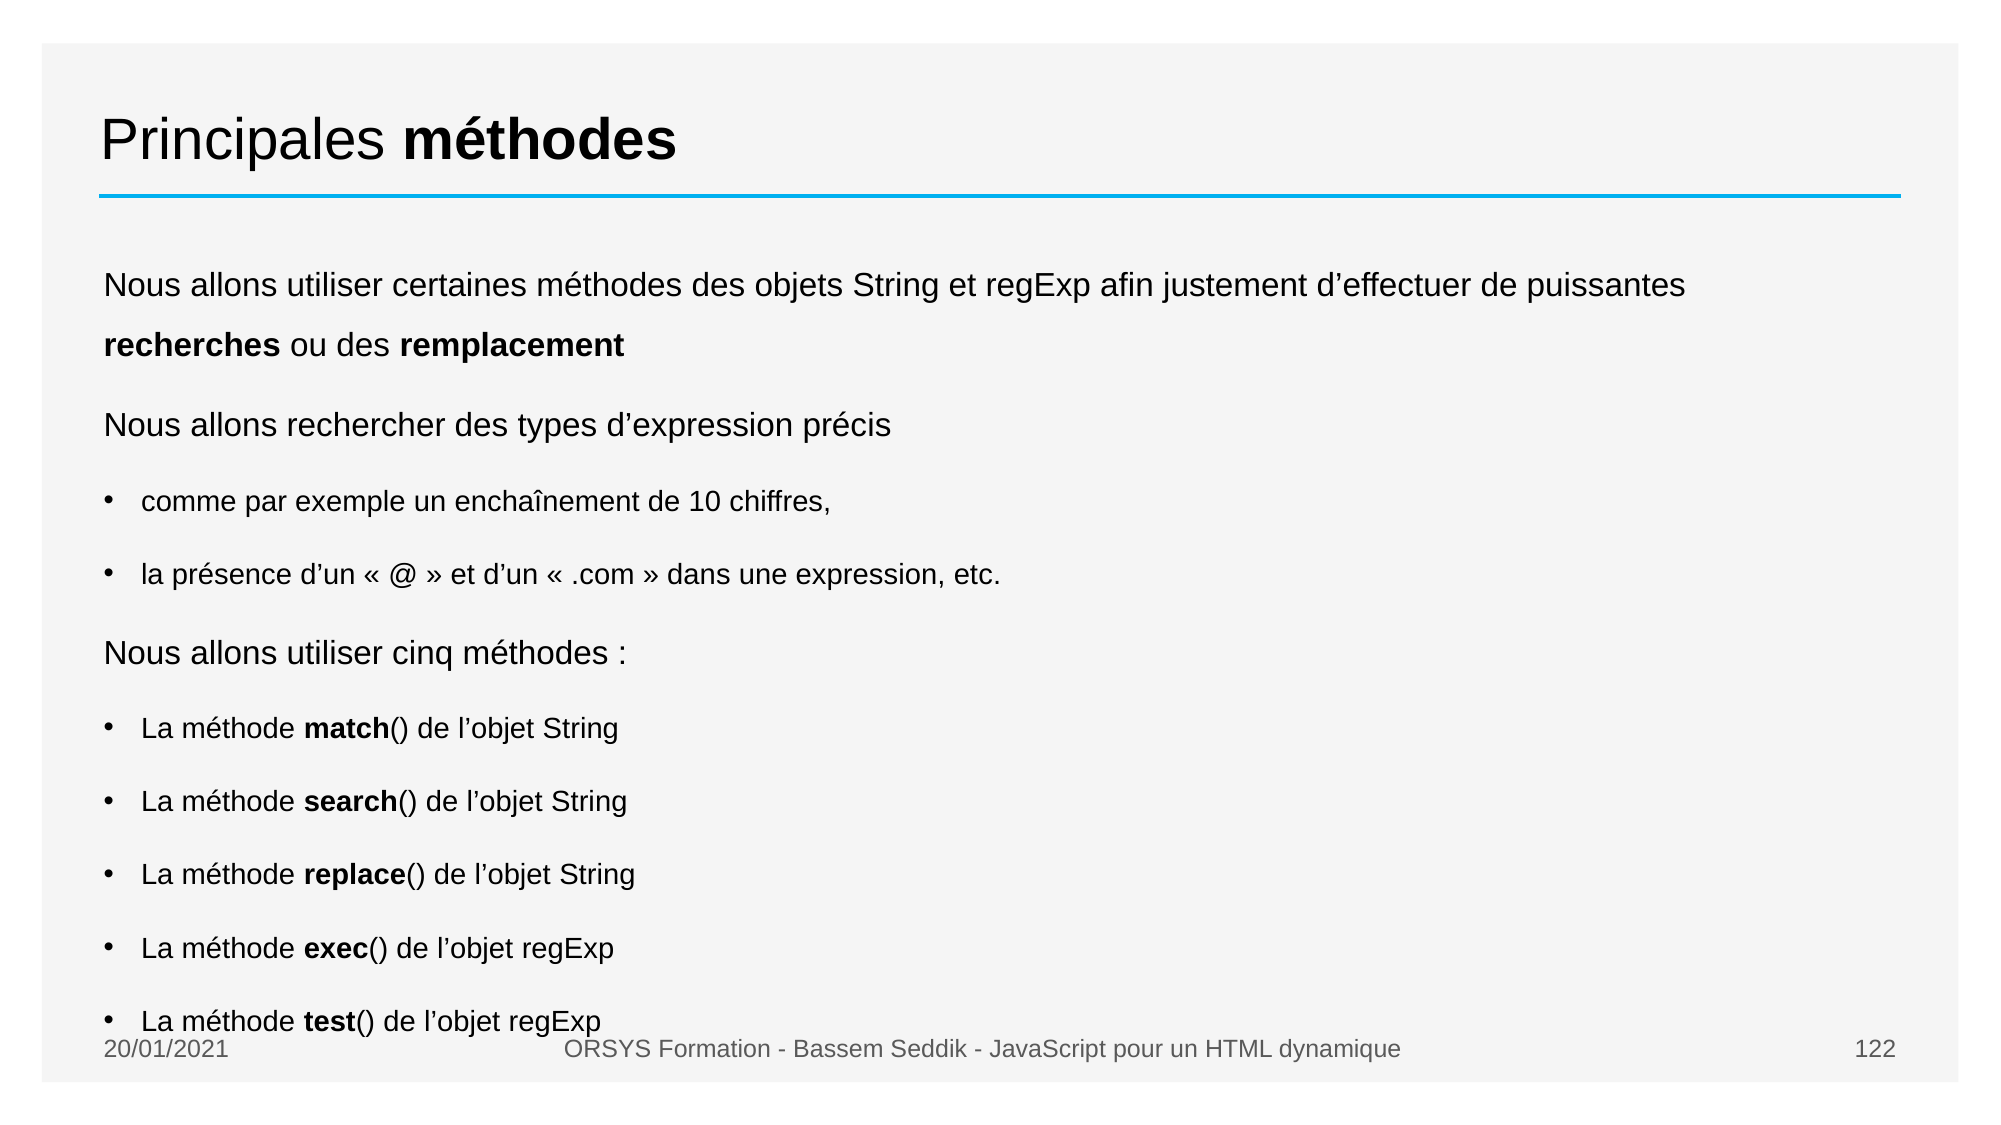

# Principales méthodes
Nous allons utiliser certaines méthodes des objets String et regExp afin justement d’effectuer de puissantes recherches ou des remplacement
Nous allons rechercher des types d’expression précis
comme par exemple un enchaînement de 10 chiffres,
la présence d’un « @ » et d’un « .com » dans une expression, etc.
Nous allons utiliser cinq méthodes :
La méthode match() de l’objet String
La méthode search() de l’objet String
La méthode replace() de l’objet String
La méthode exec() de l’objet regExp
La méthode test() de l’objet regExp

20/01/2021
ORSYS Formation - Bassem Seddik - JavaScript pour un HTML dynamique
122